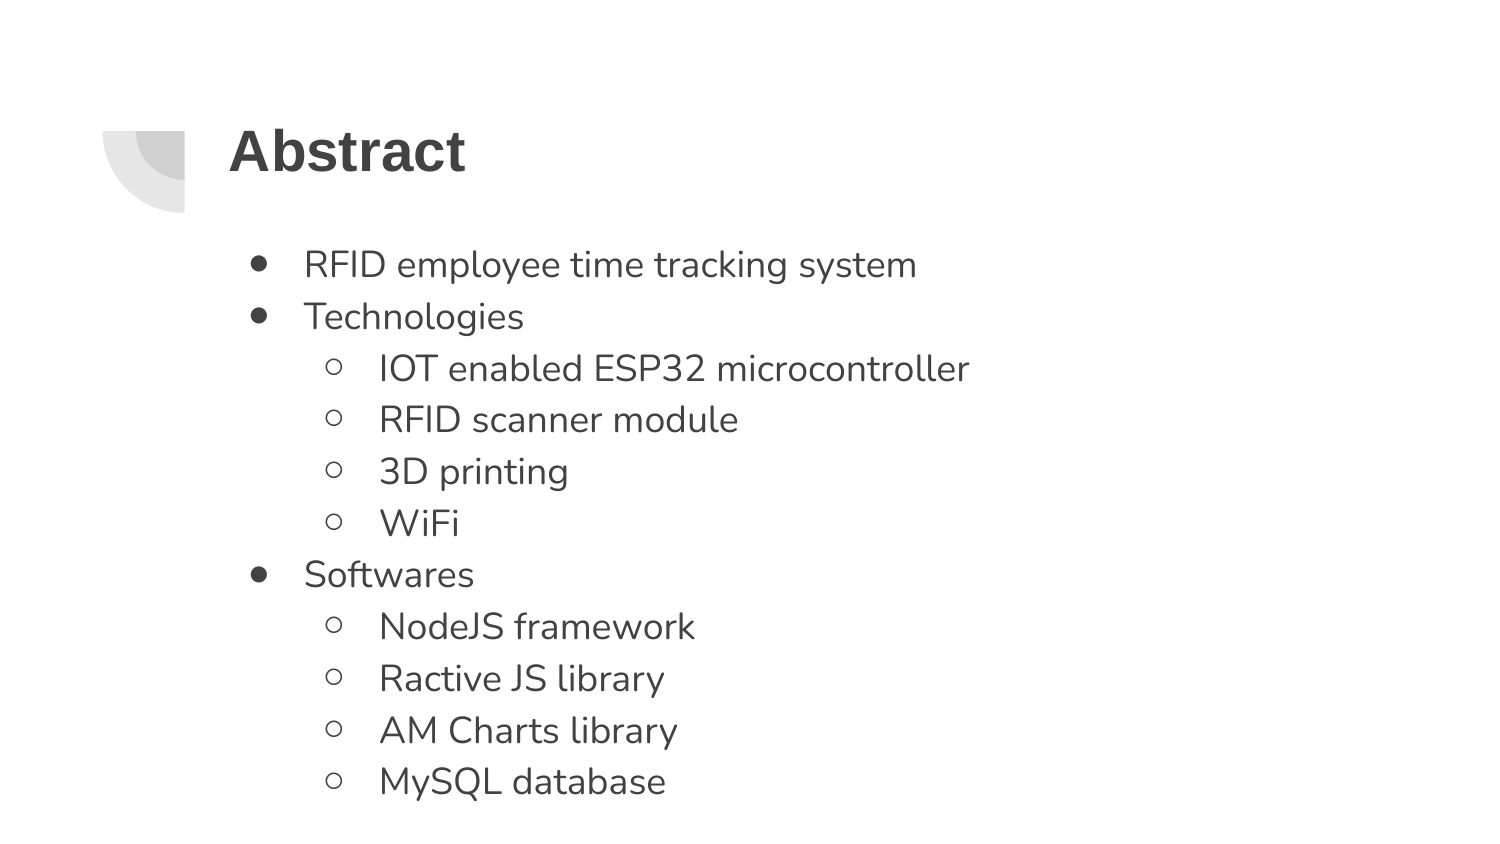

# Abstract
RFID employee time tracking system
Technologies
IOT enabled ESP32 microcontroller
RFID scanner module
3D printing
WiFi
Softwares
NodeJS framework
Ractive JS library
AM Charts library
MySQL database